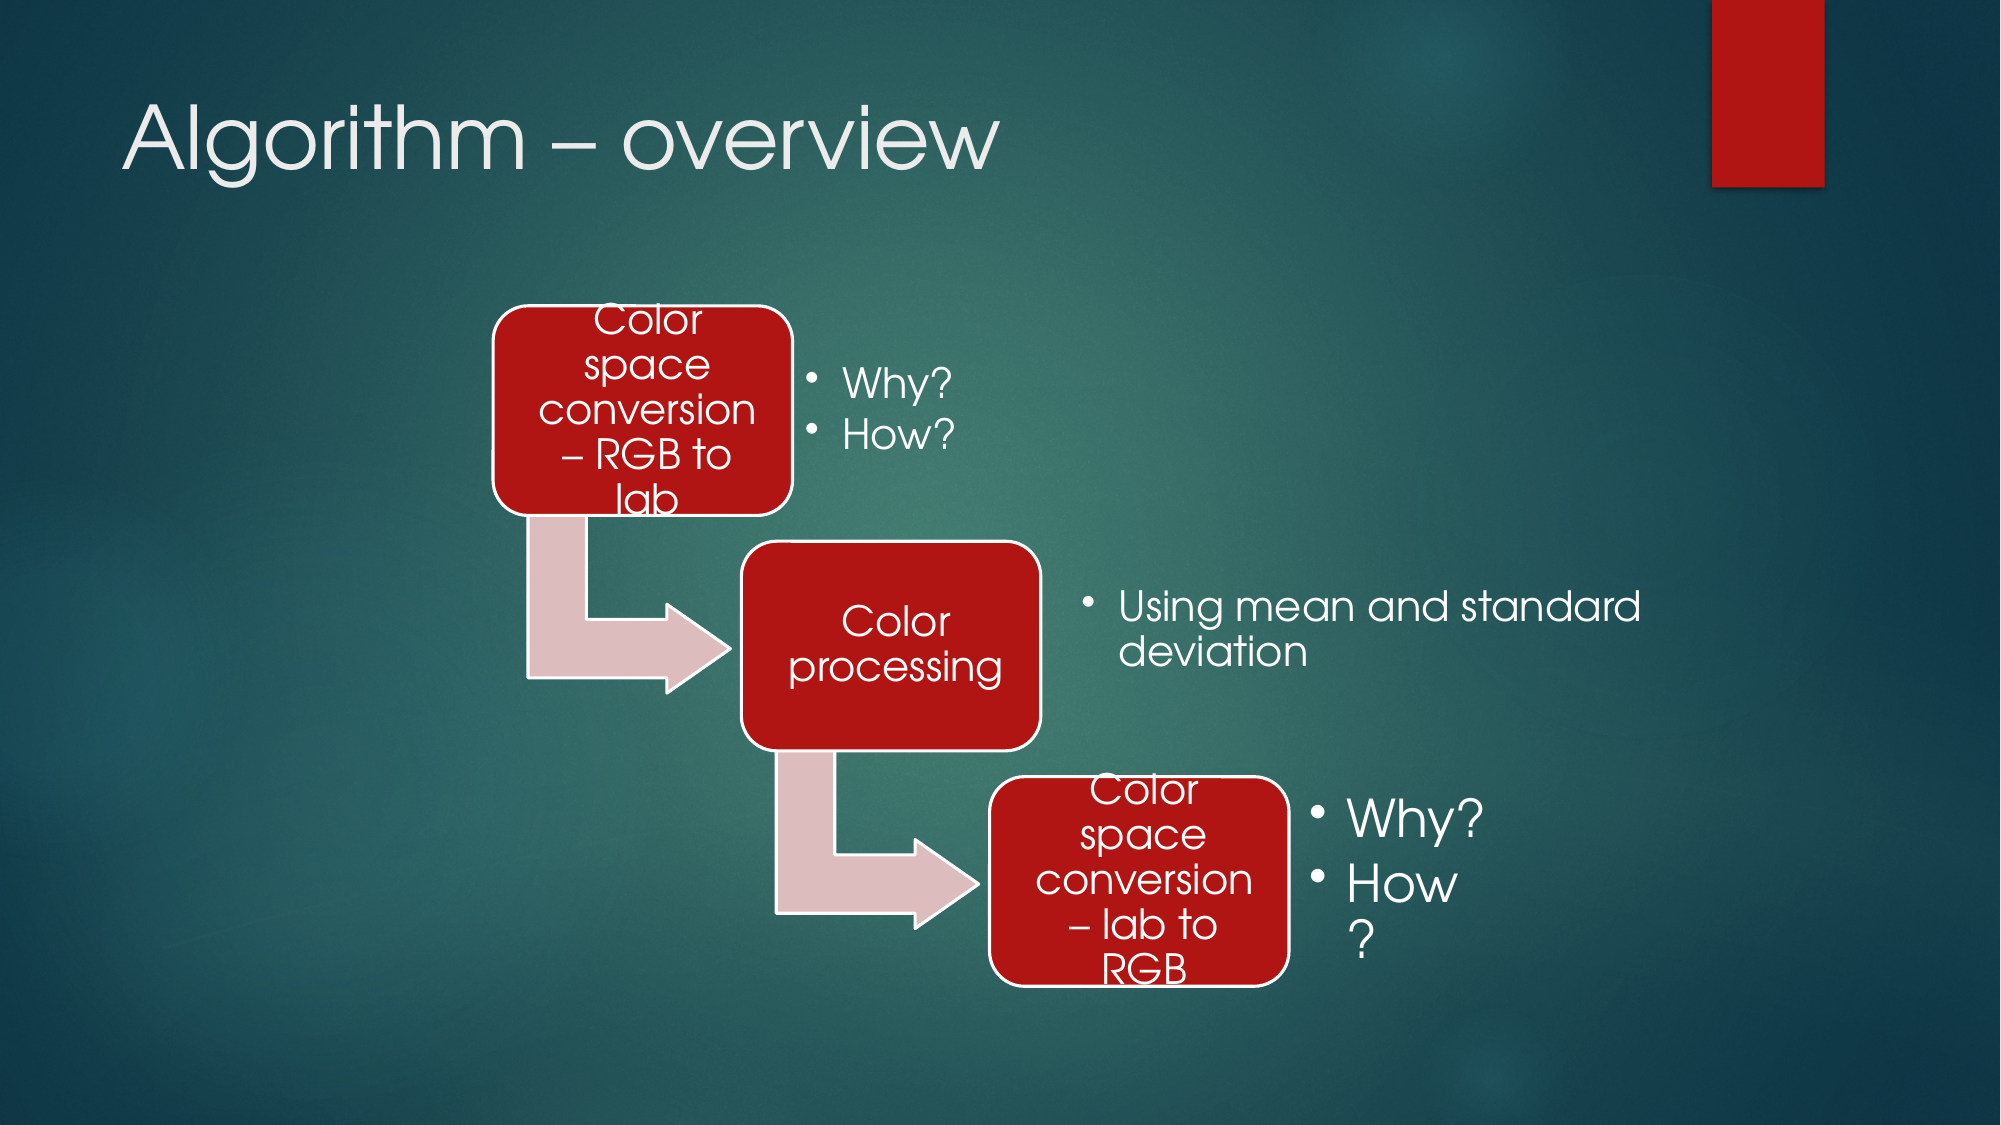

# Algorithm – overview
Color space conversion – RGB to lab
Why?
How?
Color processing
Using mean and standard deviation

Color space conversion – lab to RGB
Why?
How?